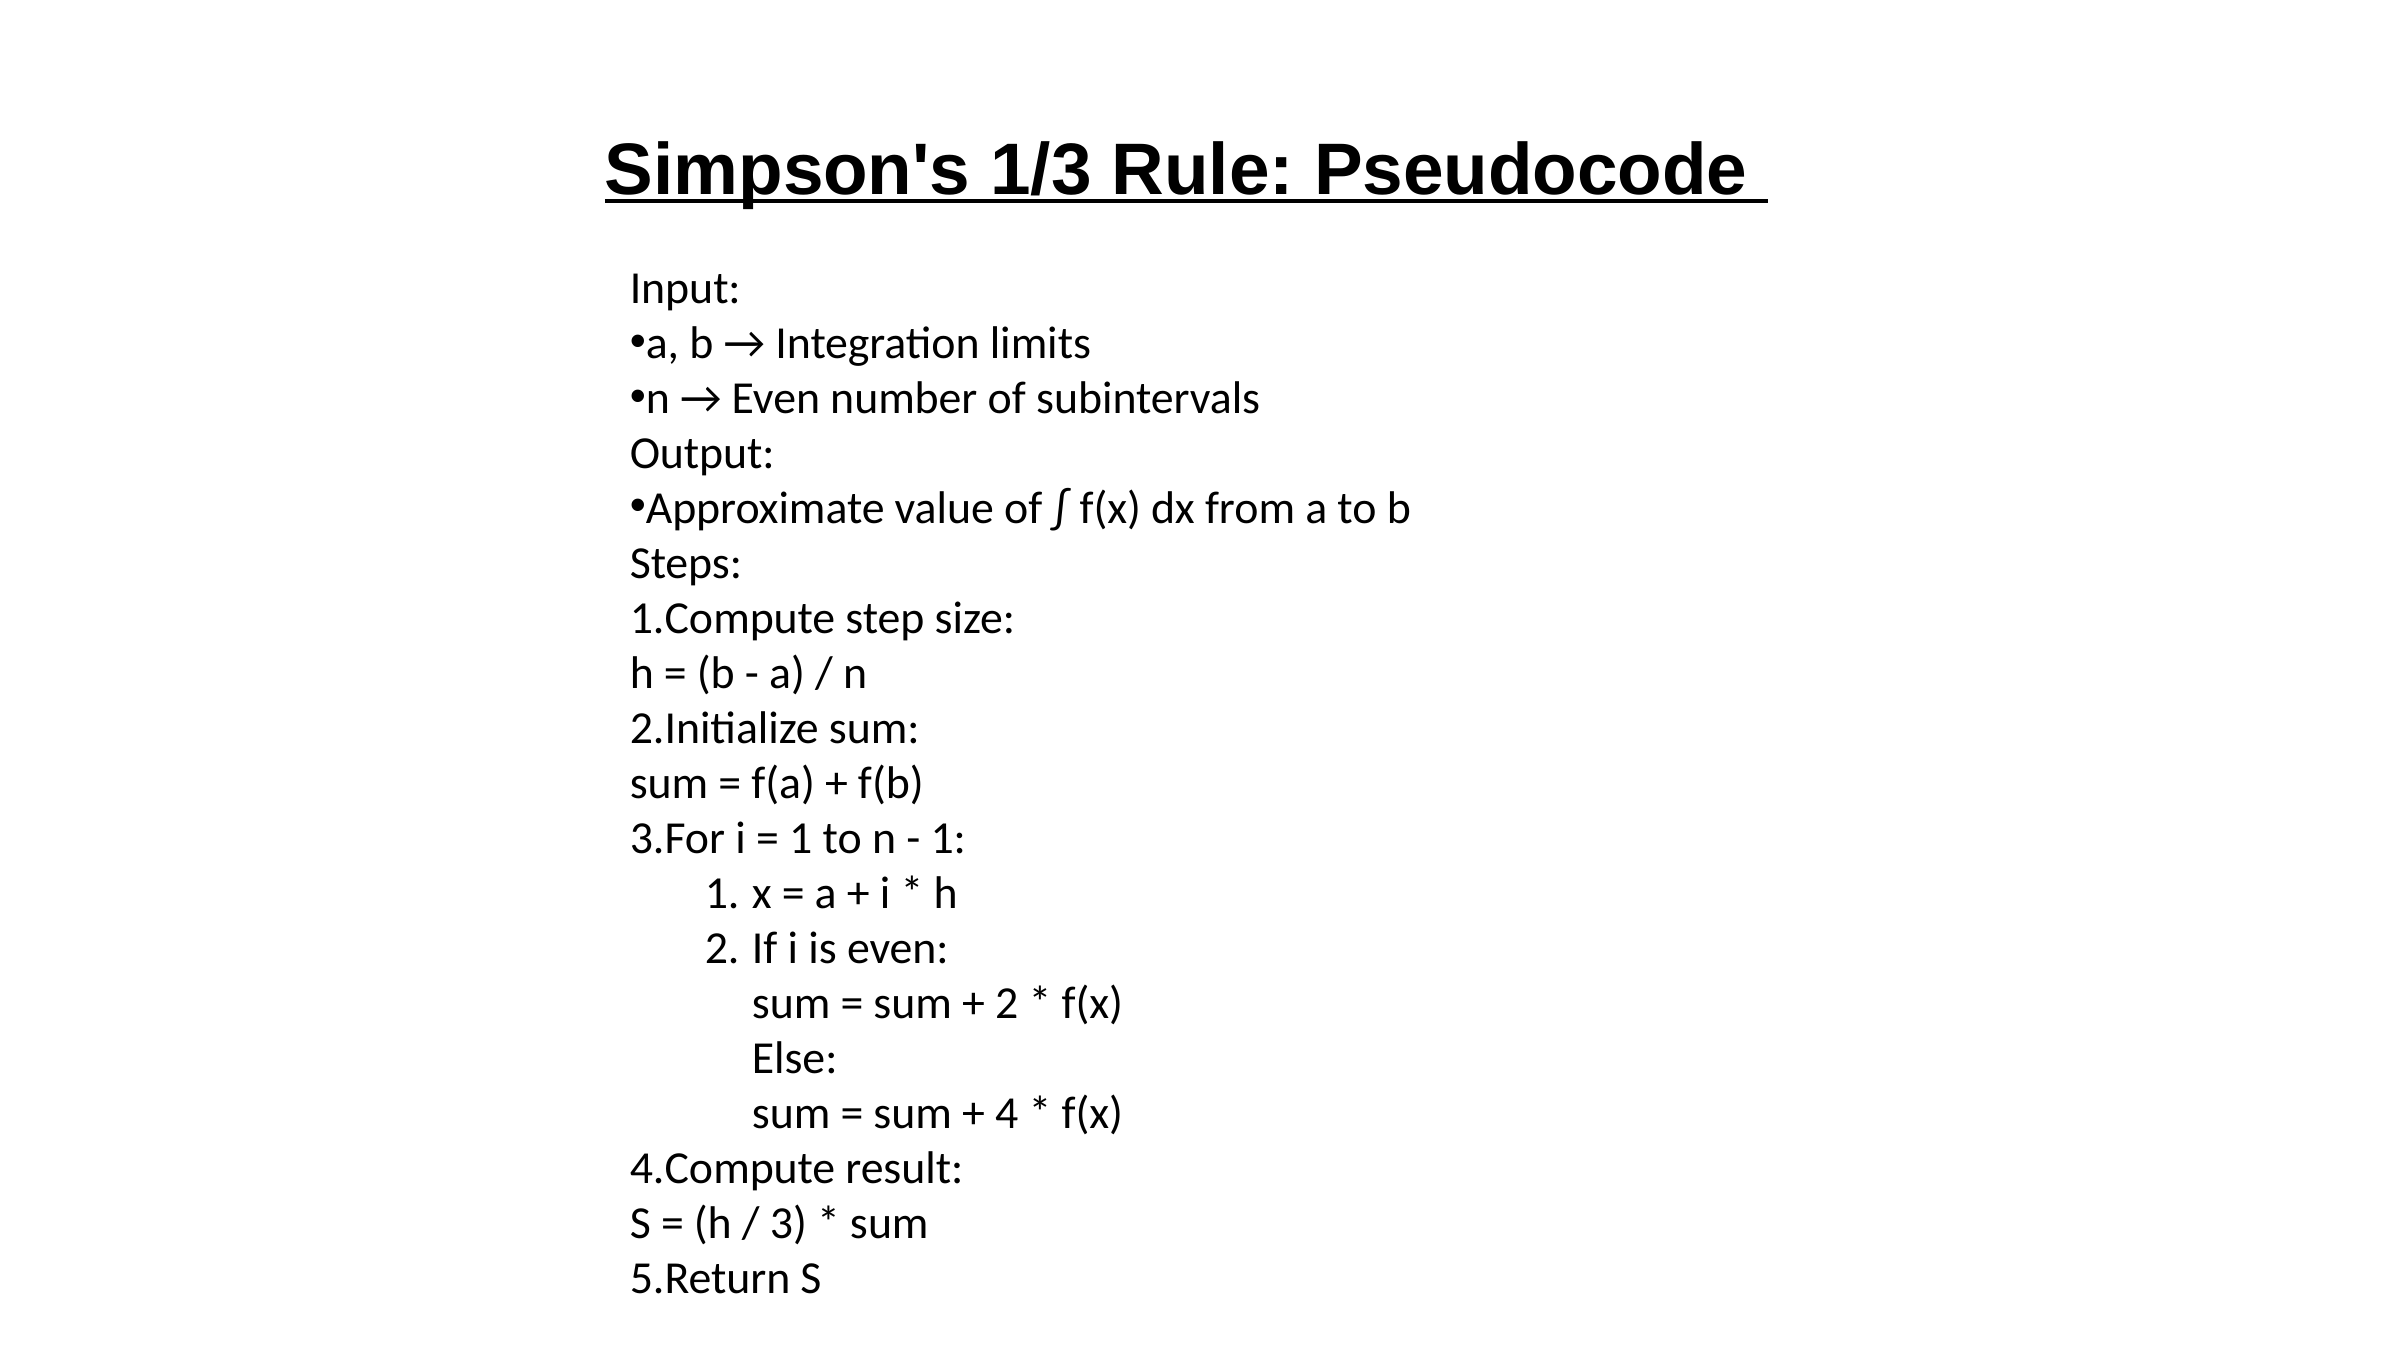

Simpson's 1/3 Rule: Pseudocode
Input:
a, b → Integration limits
n → Even number of subintervals
Output:
Approximate value of ∫ f(x) dx from a to b
Steps:
Compute step size:
h = (b - a) / n
Initialize sum:
sum = f(a) + f(b)
For i = 1 to n - 1:
x = a + i * h
If i is even:
sum = sum + 2 * f(x)
Else:
sum = sum + 4 * f(x)
Compute result:
S = (h / 3) * sum
Return S